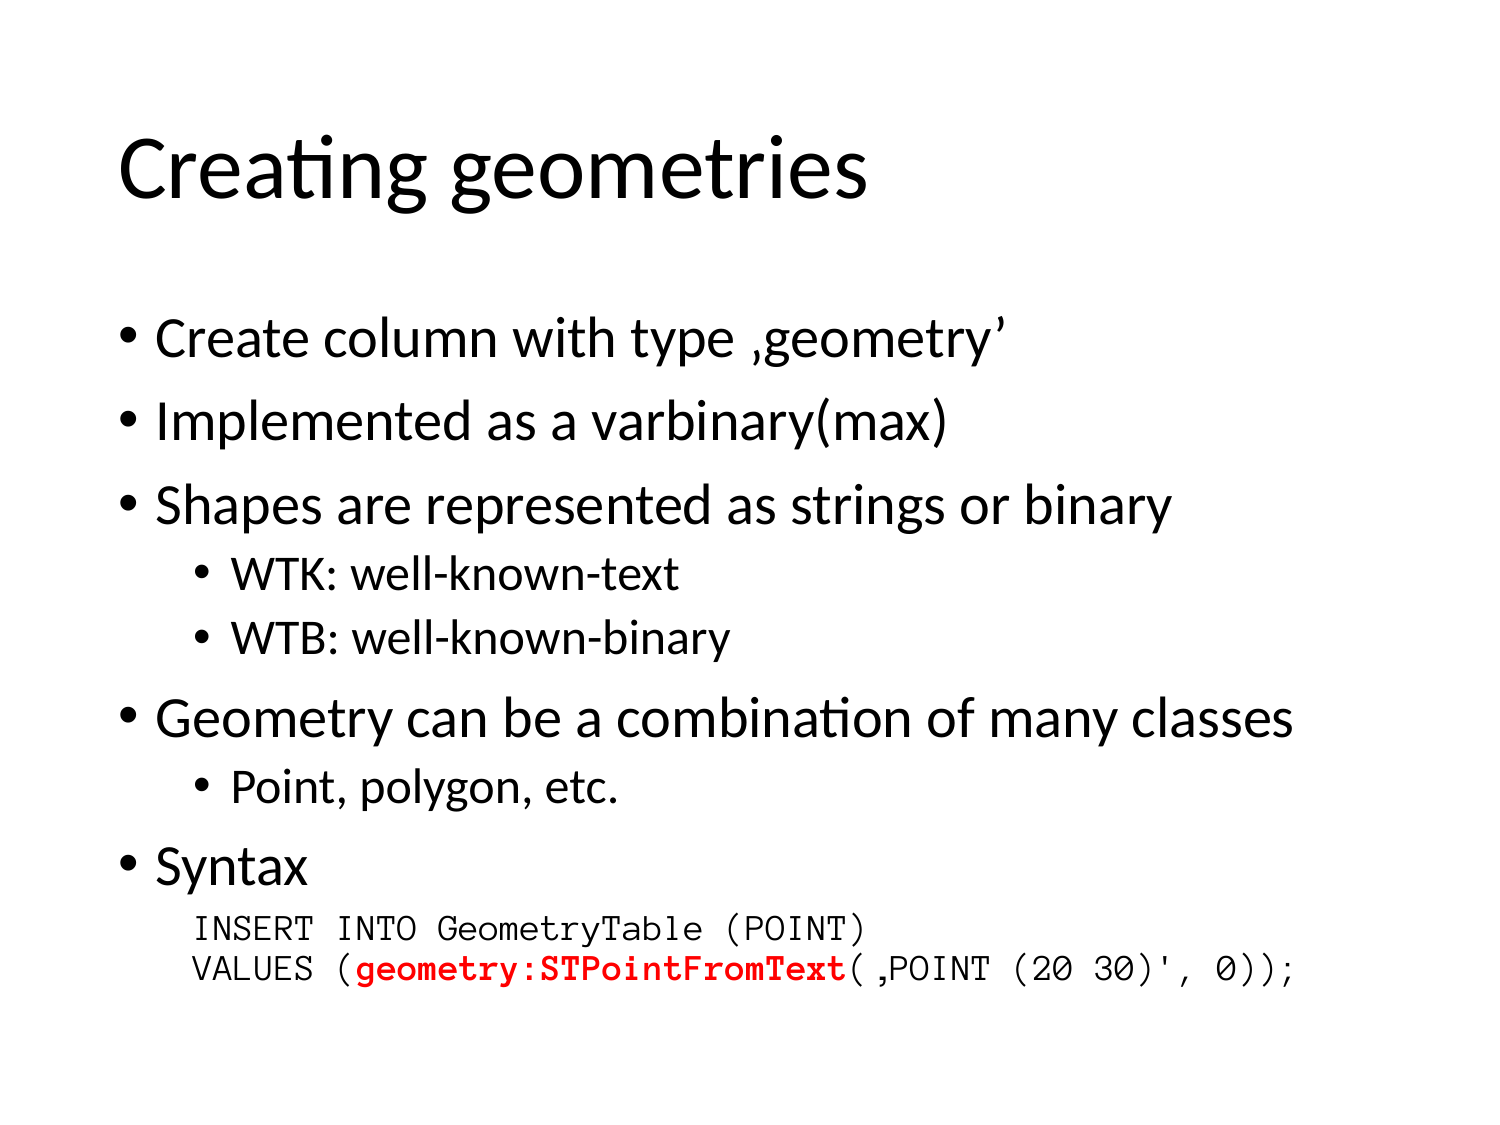

# Creating geometries
Create column with type ‚geometry’
Implemented as a varbinary(max)
Shapes are represented as strings or binary
WTK: well-known-text
WTB: well-known-binary
Geometry can be a combination of many classes
Point, polygon, etc.
Syntax
INSERT INTO GeometryTable (POINT)
VALUES (geometry:STPointFromText(‚POINT (20 30)', 0));